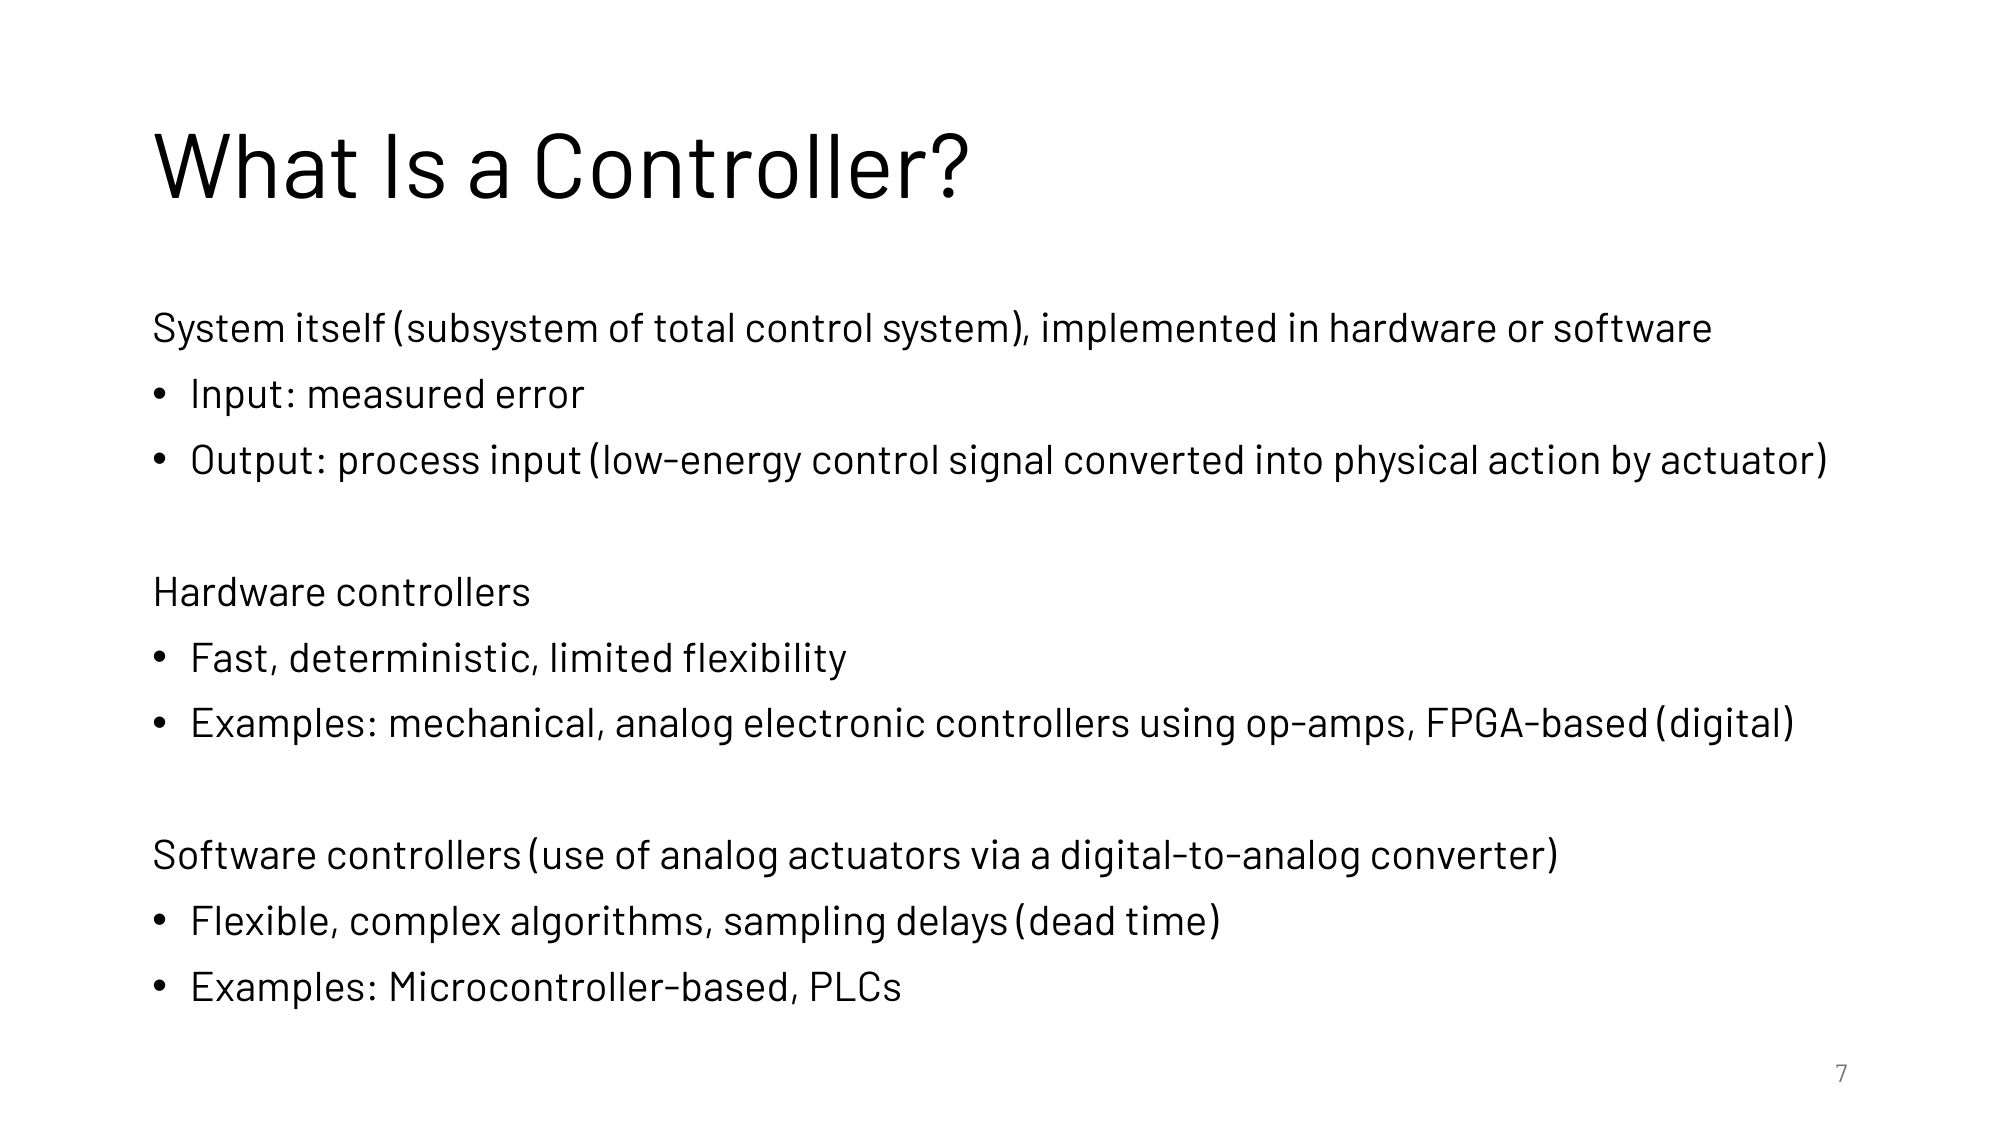

# What Is a Controller?
System itself (subsystem of total control system), implemented in hardware or software
Input: measured error
Output: process input (low-energy control signal converted into physical action by actuator)

Hardware controllers
Fast, deterministic, limited flexibility
Examples: mechanical, analog electronic controllers using op-amps, FPGA-based (digital)

Software controllers (use of analog actuators via a digital-to-analog converter)
Flexible, complex algorithms, sampling delays (dead time)
Examples: Microcontroller-based, PLCs
7